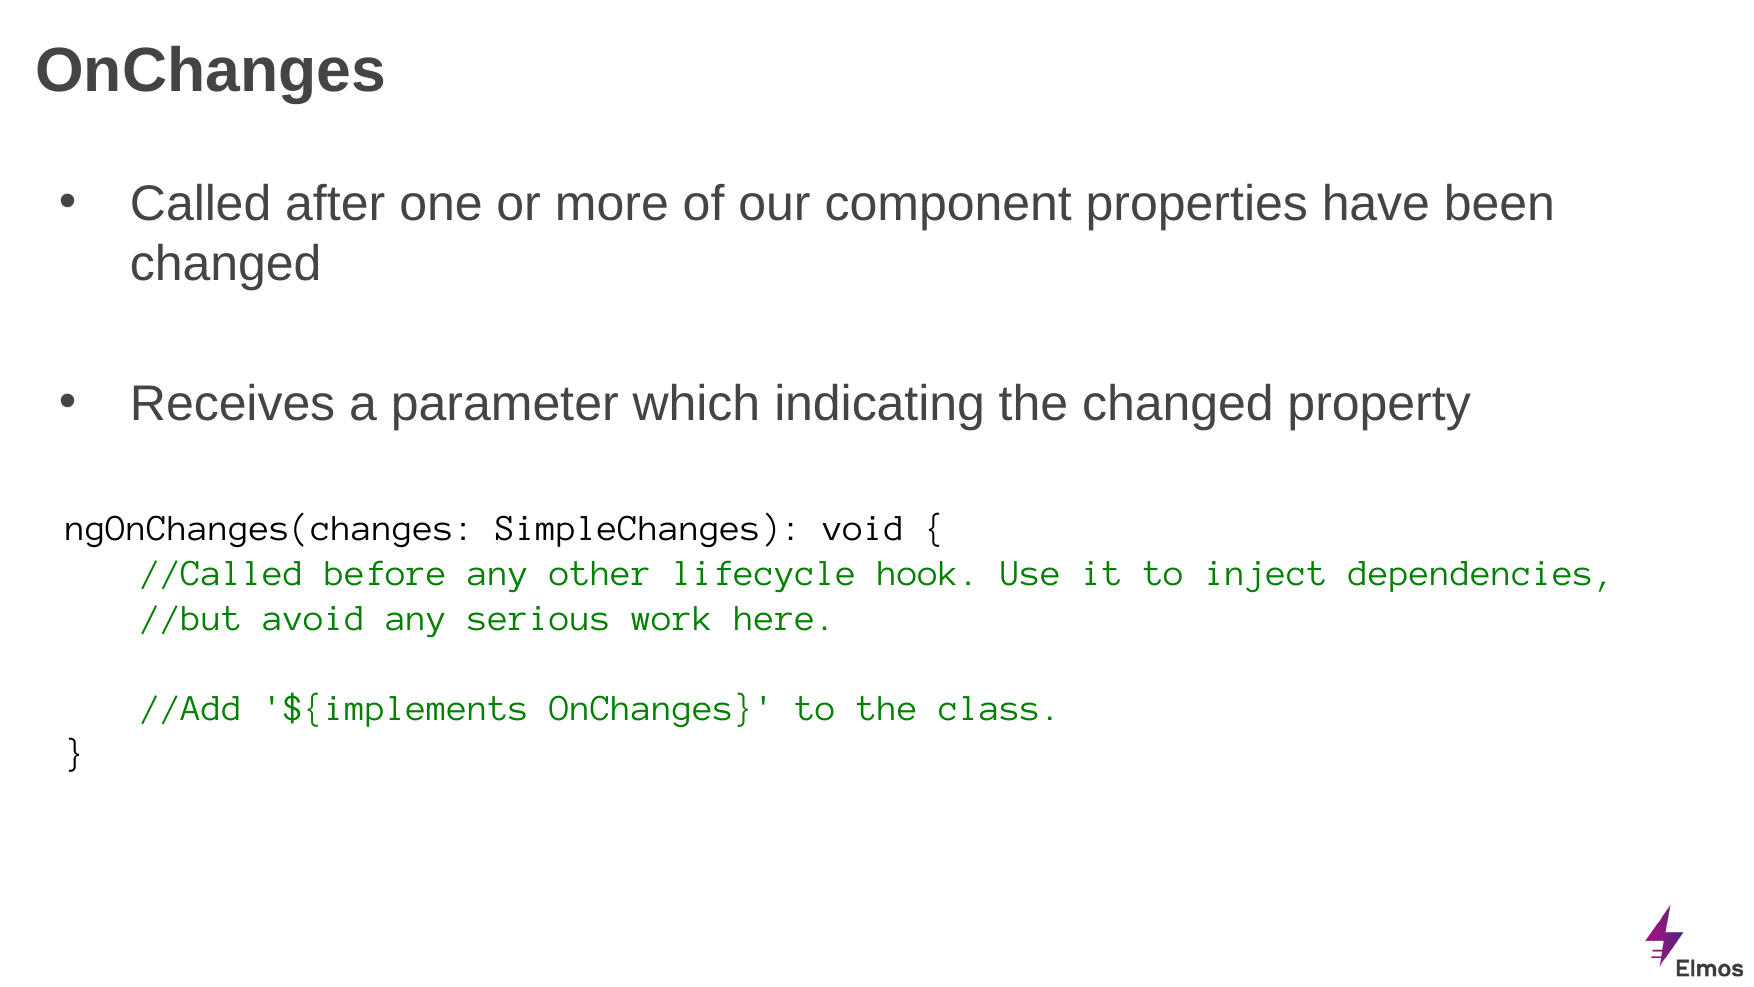

# OnChanges
Called after one or more of our component properties have been changed

Receives a parameter which indicating the changed property
ngOnChanges(changes: SimpleChanges): void {
//Called before any other lifecycle hook. Use it to inject dependencies,
//but avoid any serious work here.

//Add '${implements OnChanges}' to the class.
}